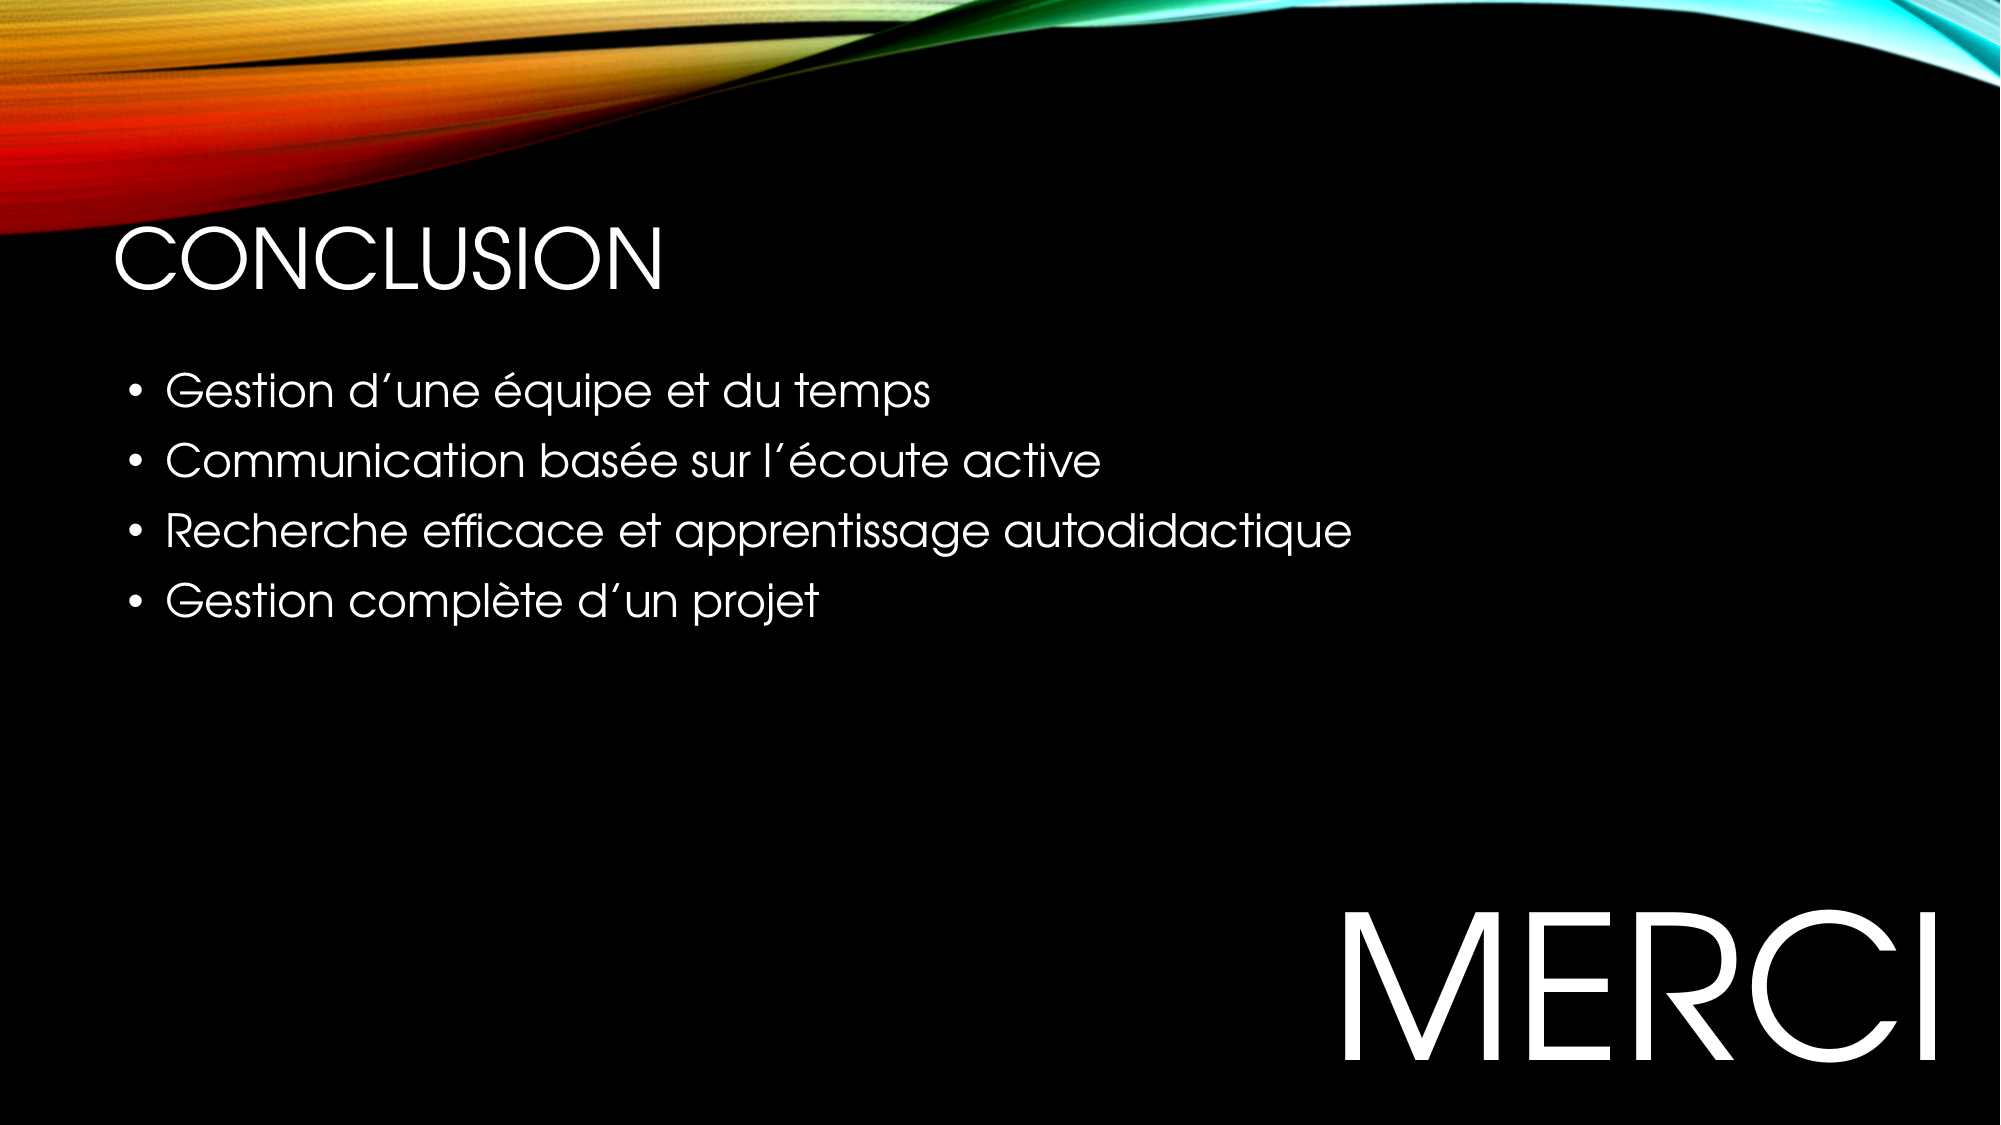

# Conclusion
Gestion d’une équipe et du temps
Communication basée sur l’écoute active
Recherche efficace et apprentissage autodidactique
Gestion complète d’un projet
MERCI